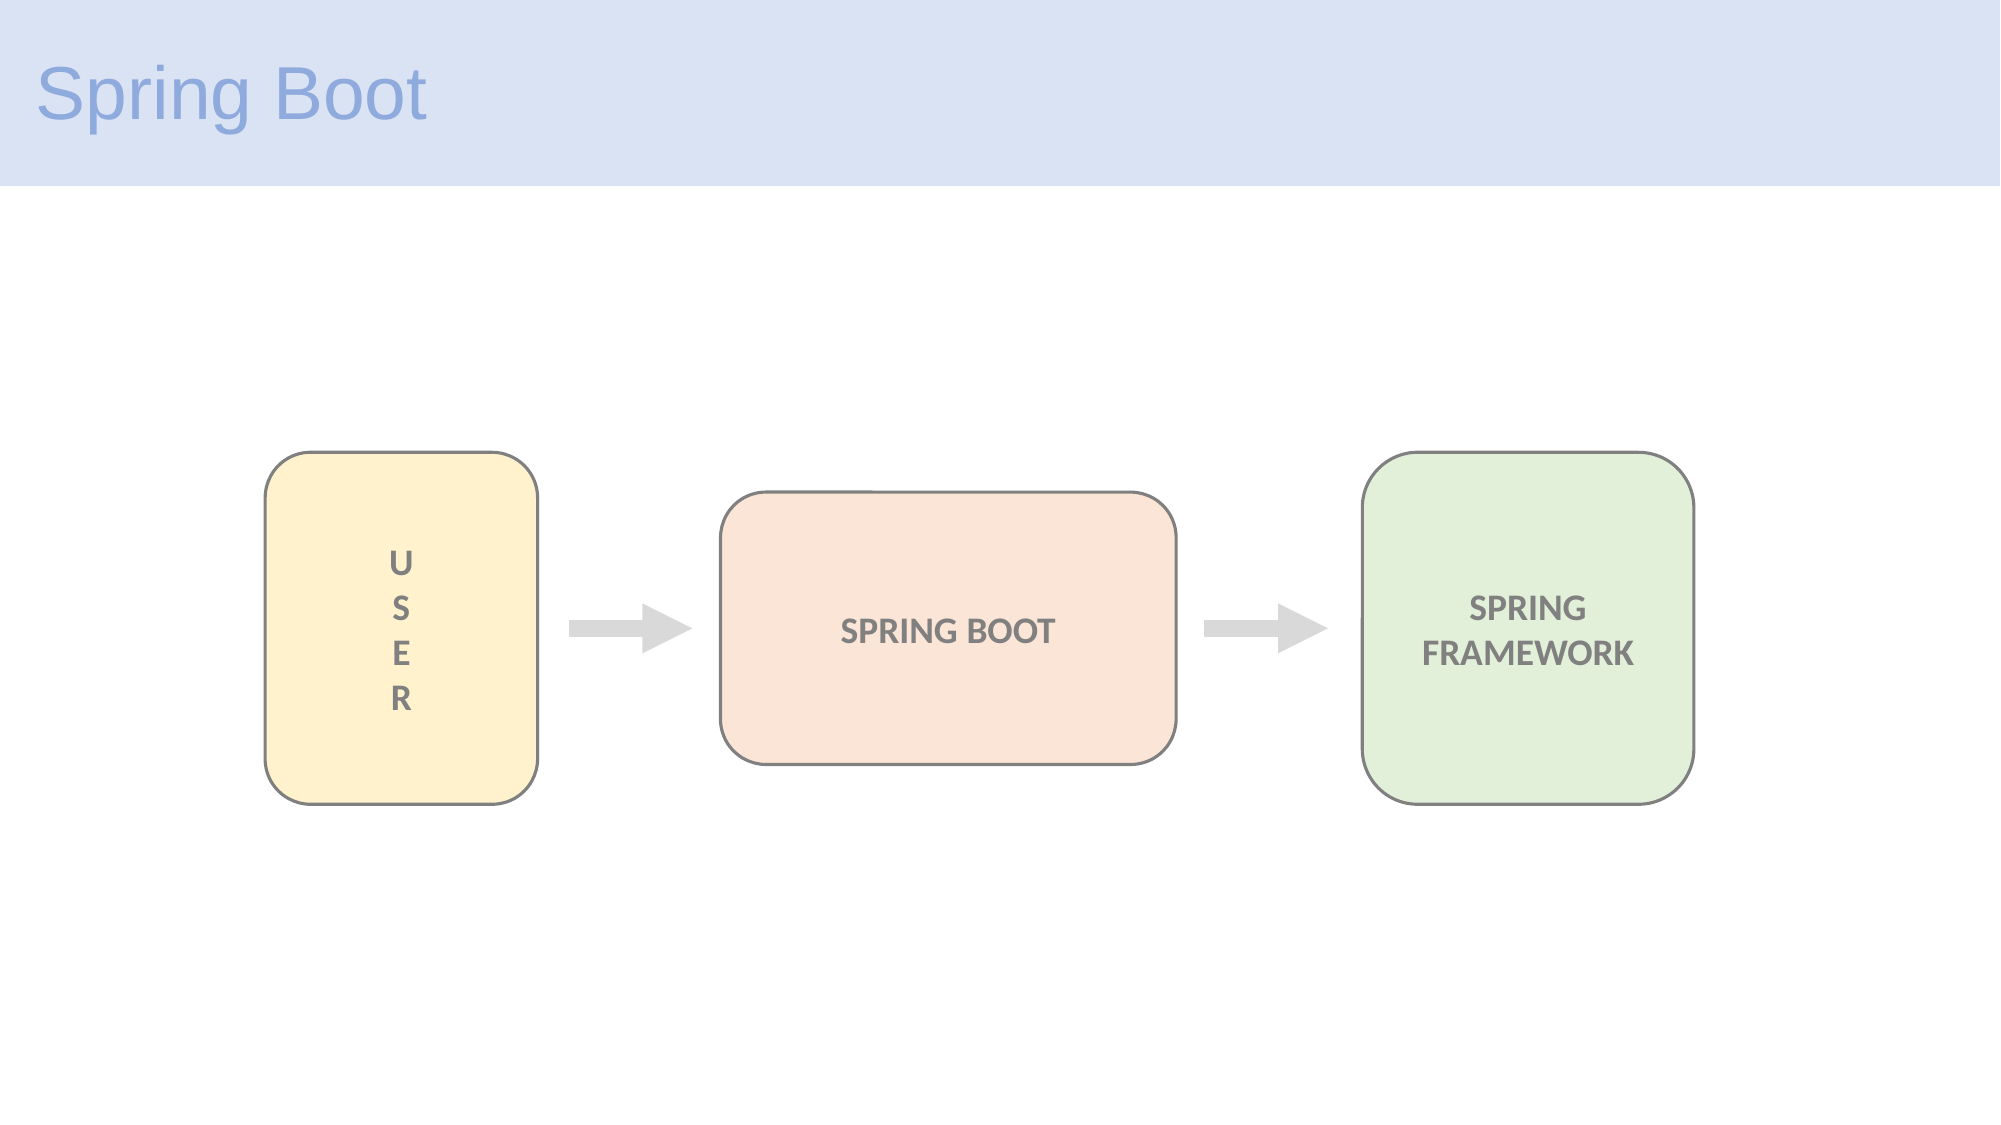

# Spring Boot

U
S
E
R
SPRING FRAMEWORK
SPRING BOOT